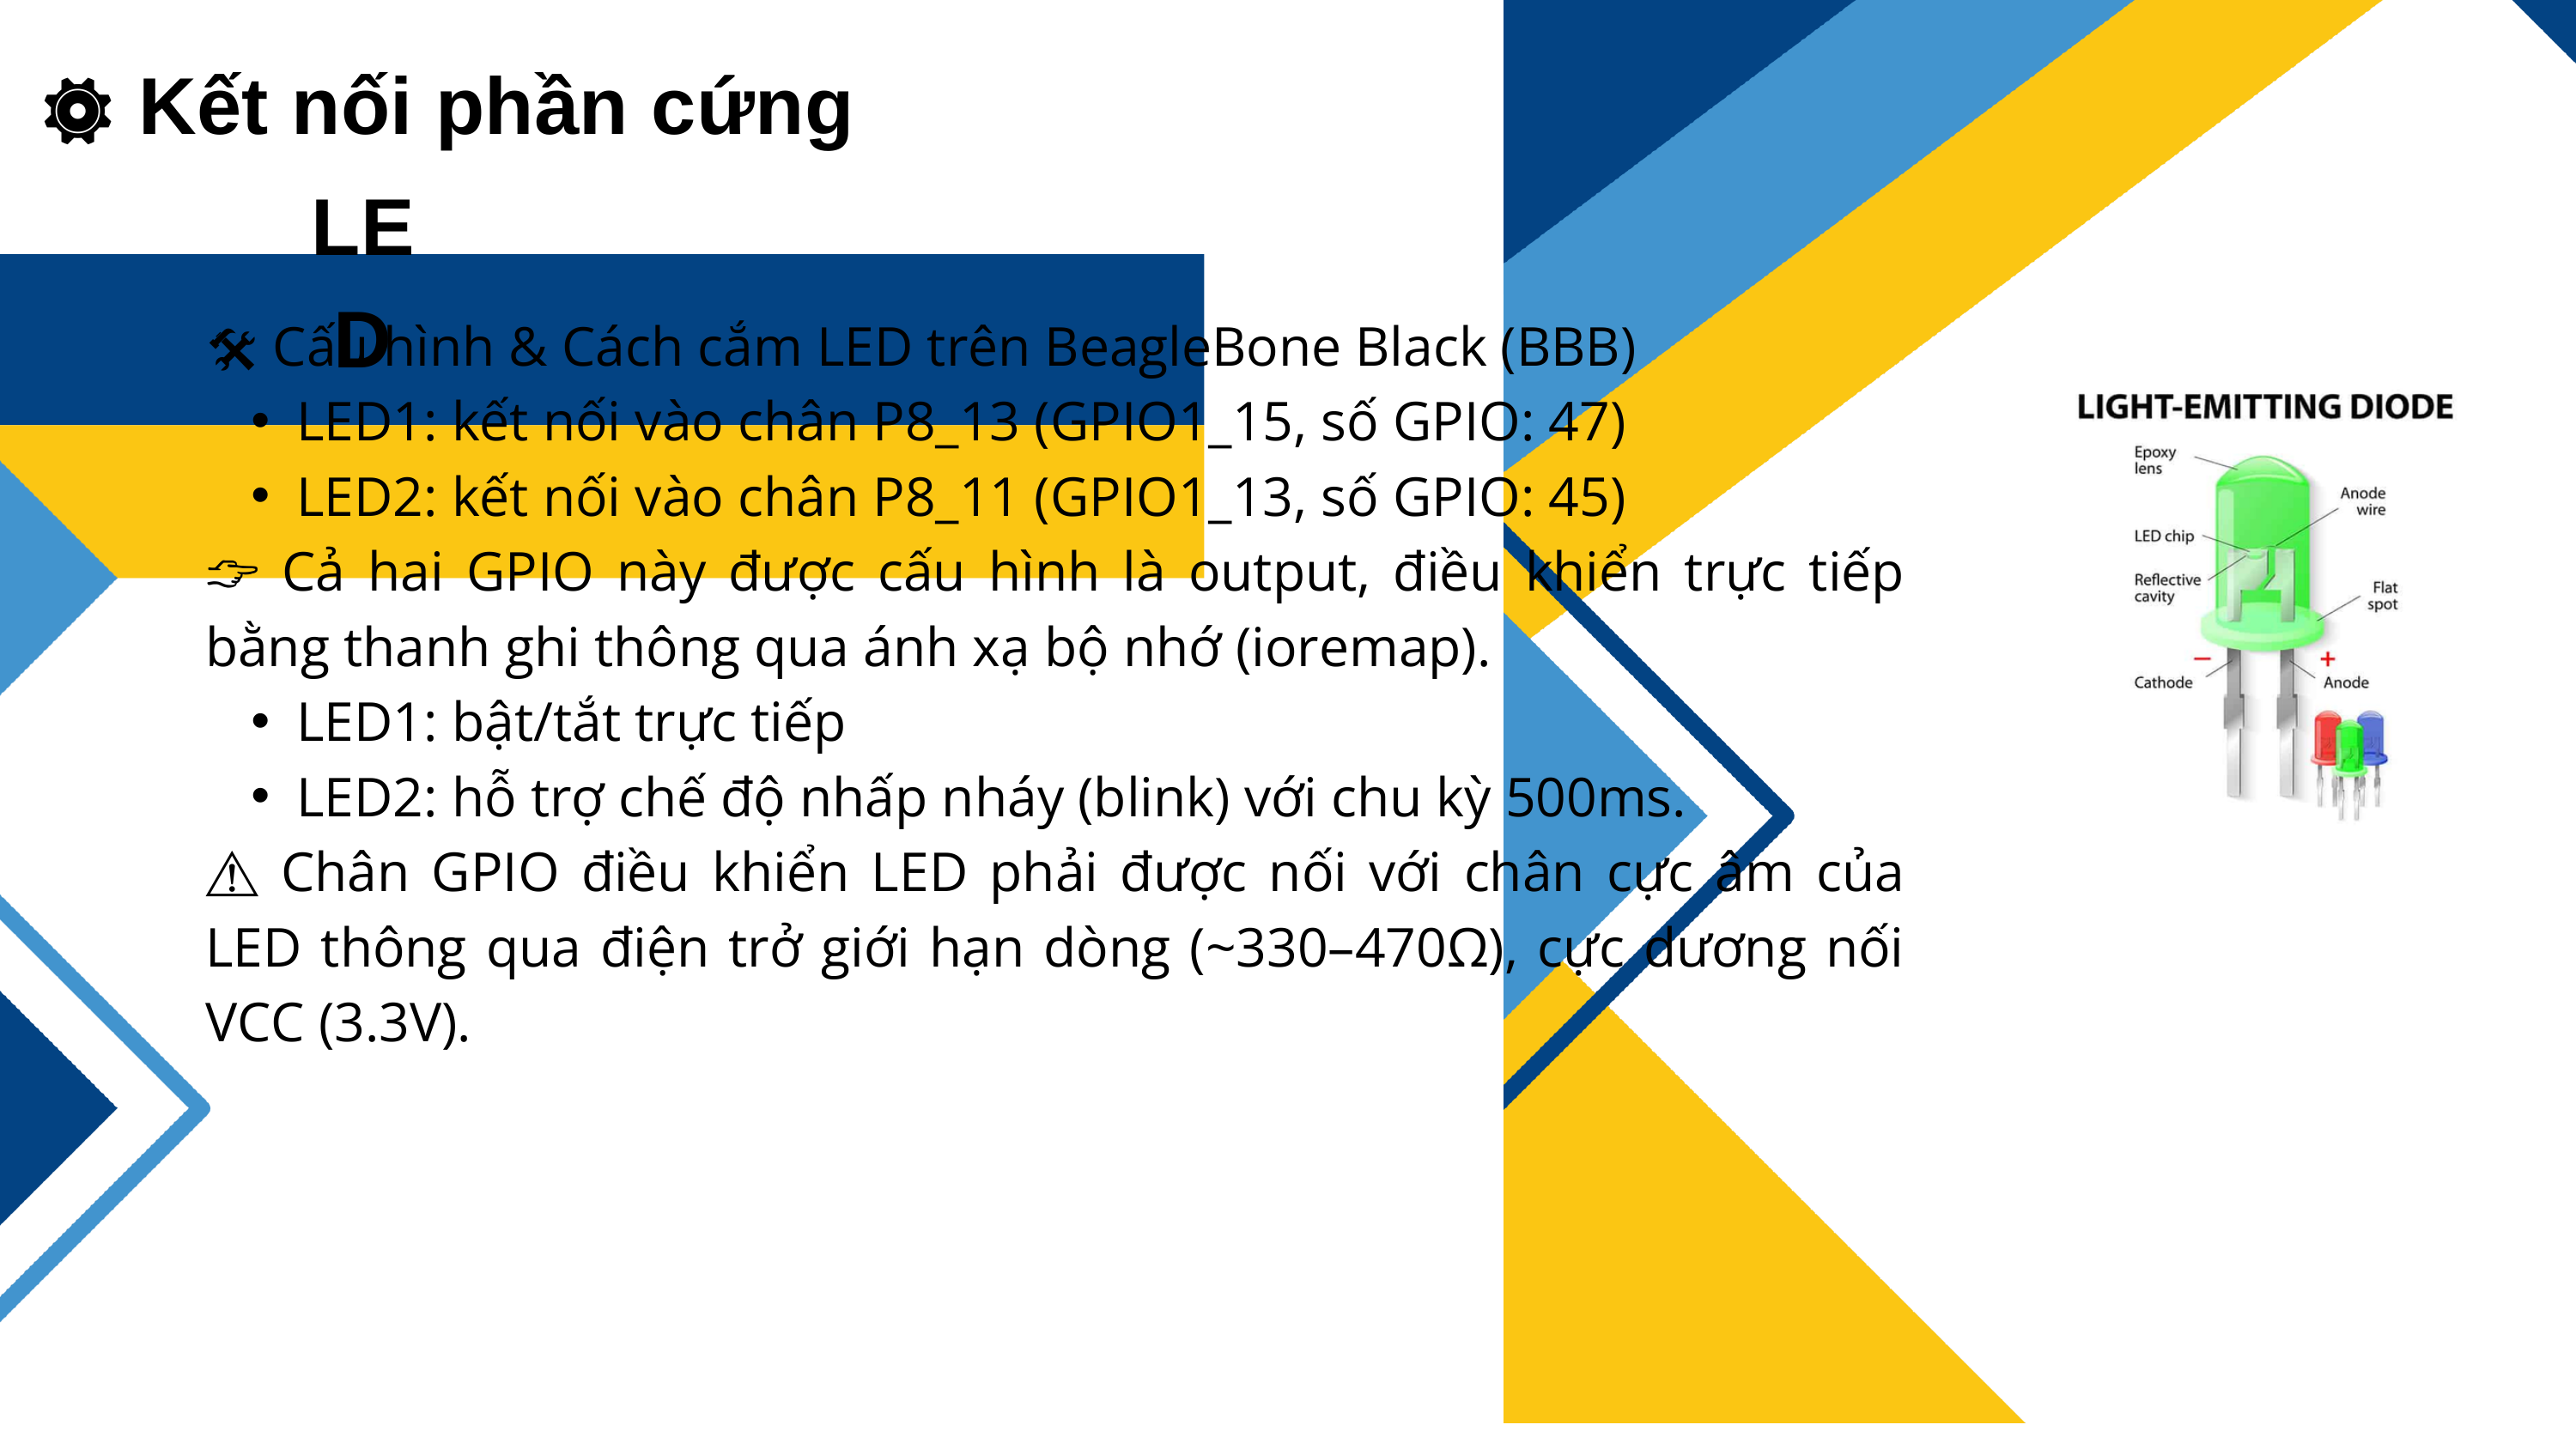

⚙️ Kết nối phần cứng

LED

🛠 Cấu hình & Cách cắm LED trên BeagleBone Black (BBB)
LED1: kết nối vào chân P8_13 (GPIO1_15, số GPIO: 47)
LED2: kết nối vào chân P8_11 (GPIO1_13, số GPIO: 45)
👉 Cả hai GPIO này được cấu hình là output, điều khiển trực tiếp bằng thanh ghi thông qua ánh xạ bộ nhớ (ioremap).
LED1: bật/tắt trực tiếp
LED2: hỗ trợ chế độ nhấp nháy (blink) với chu kỳ 500ms.
⚠ Chân GPIO điều khiển LED phải được nối với chân cực âm của LED thông qua điện trở giới hạn dòng (~330–470Ω), cực dương nối VCC (3.3V).